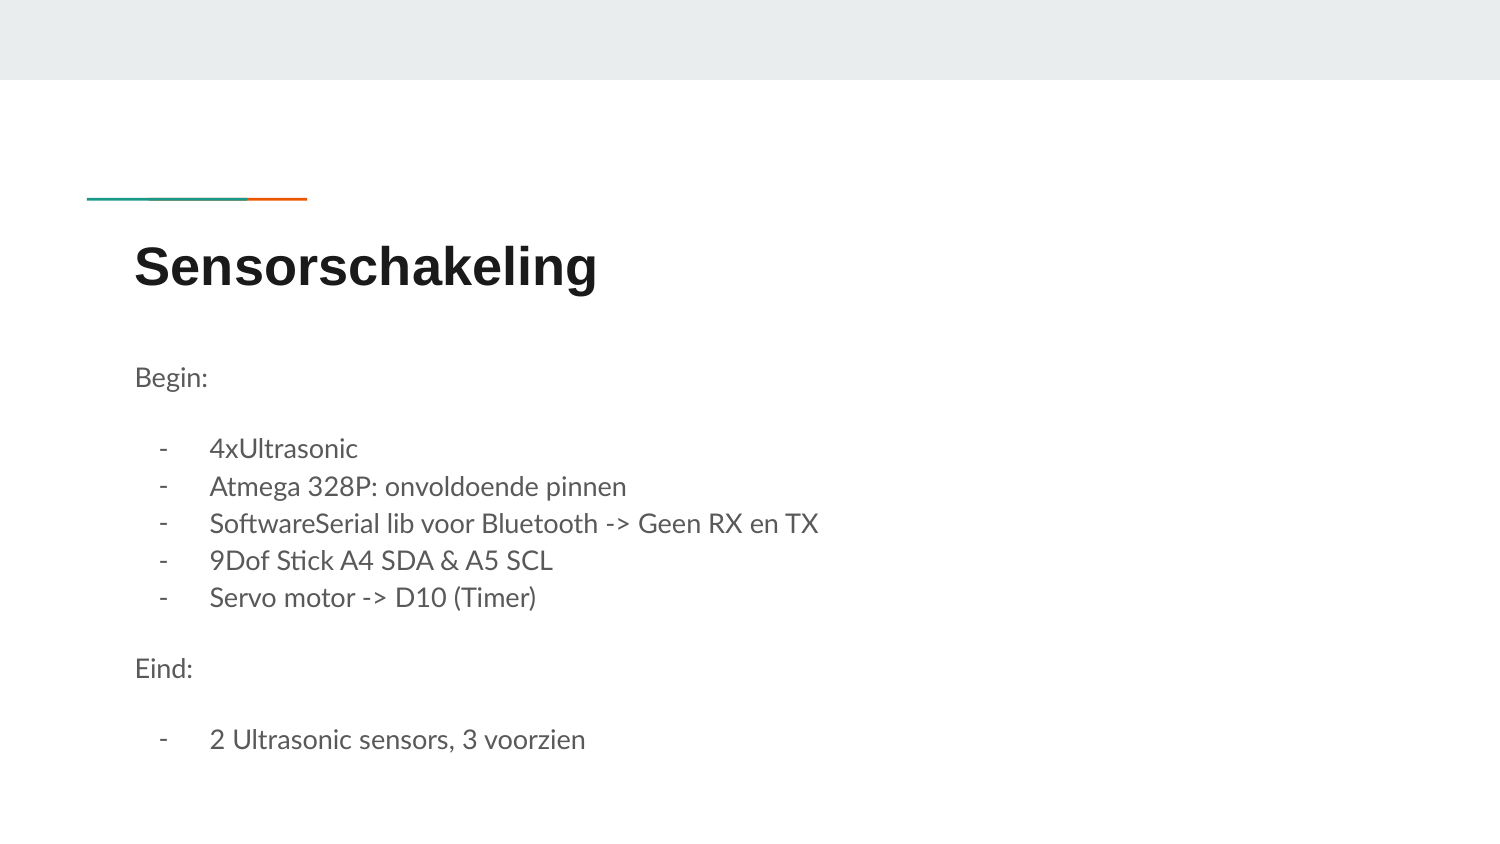

# Sensorschakeling
Begin:
4xUltrasonic
Atmega 328P: onvoldoende pinnen
SoftwareSerial lib voor Bluetooth -> Geen RX en TX
9Dof Stick A4 SDA & A5 SCL
Servo motor -> D10 (Timer)
Eind:
2 Ultrasonic sensors, 3 voorzien